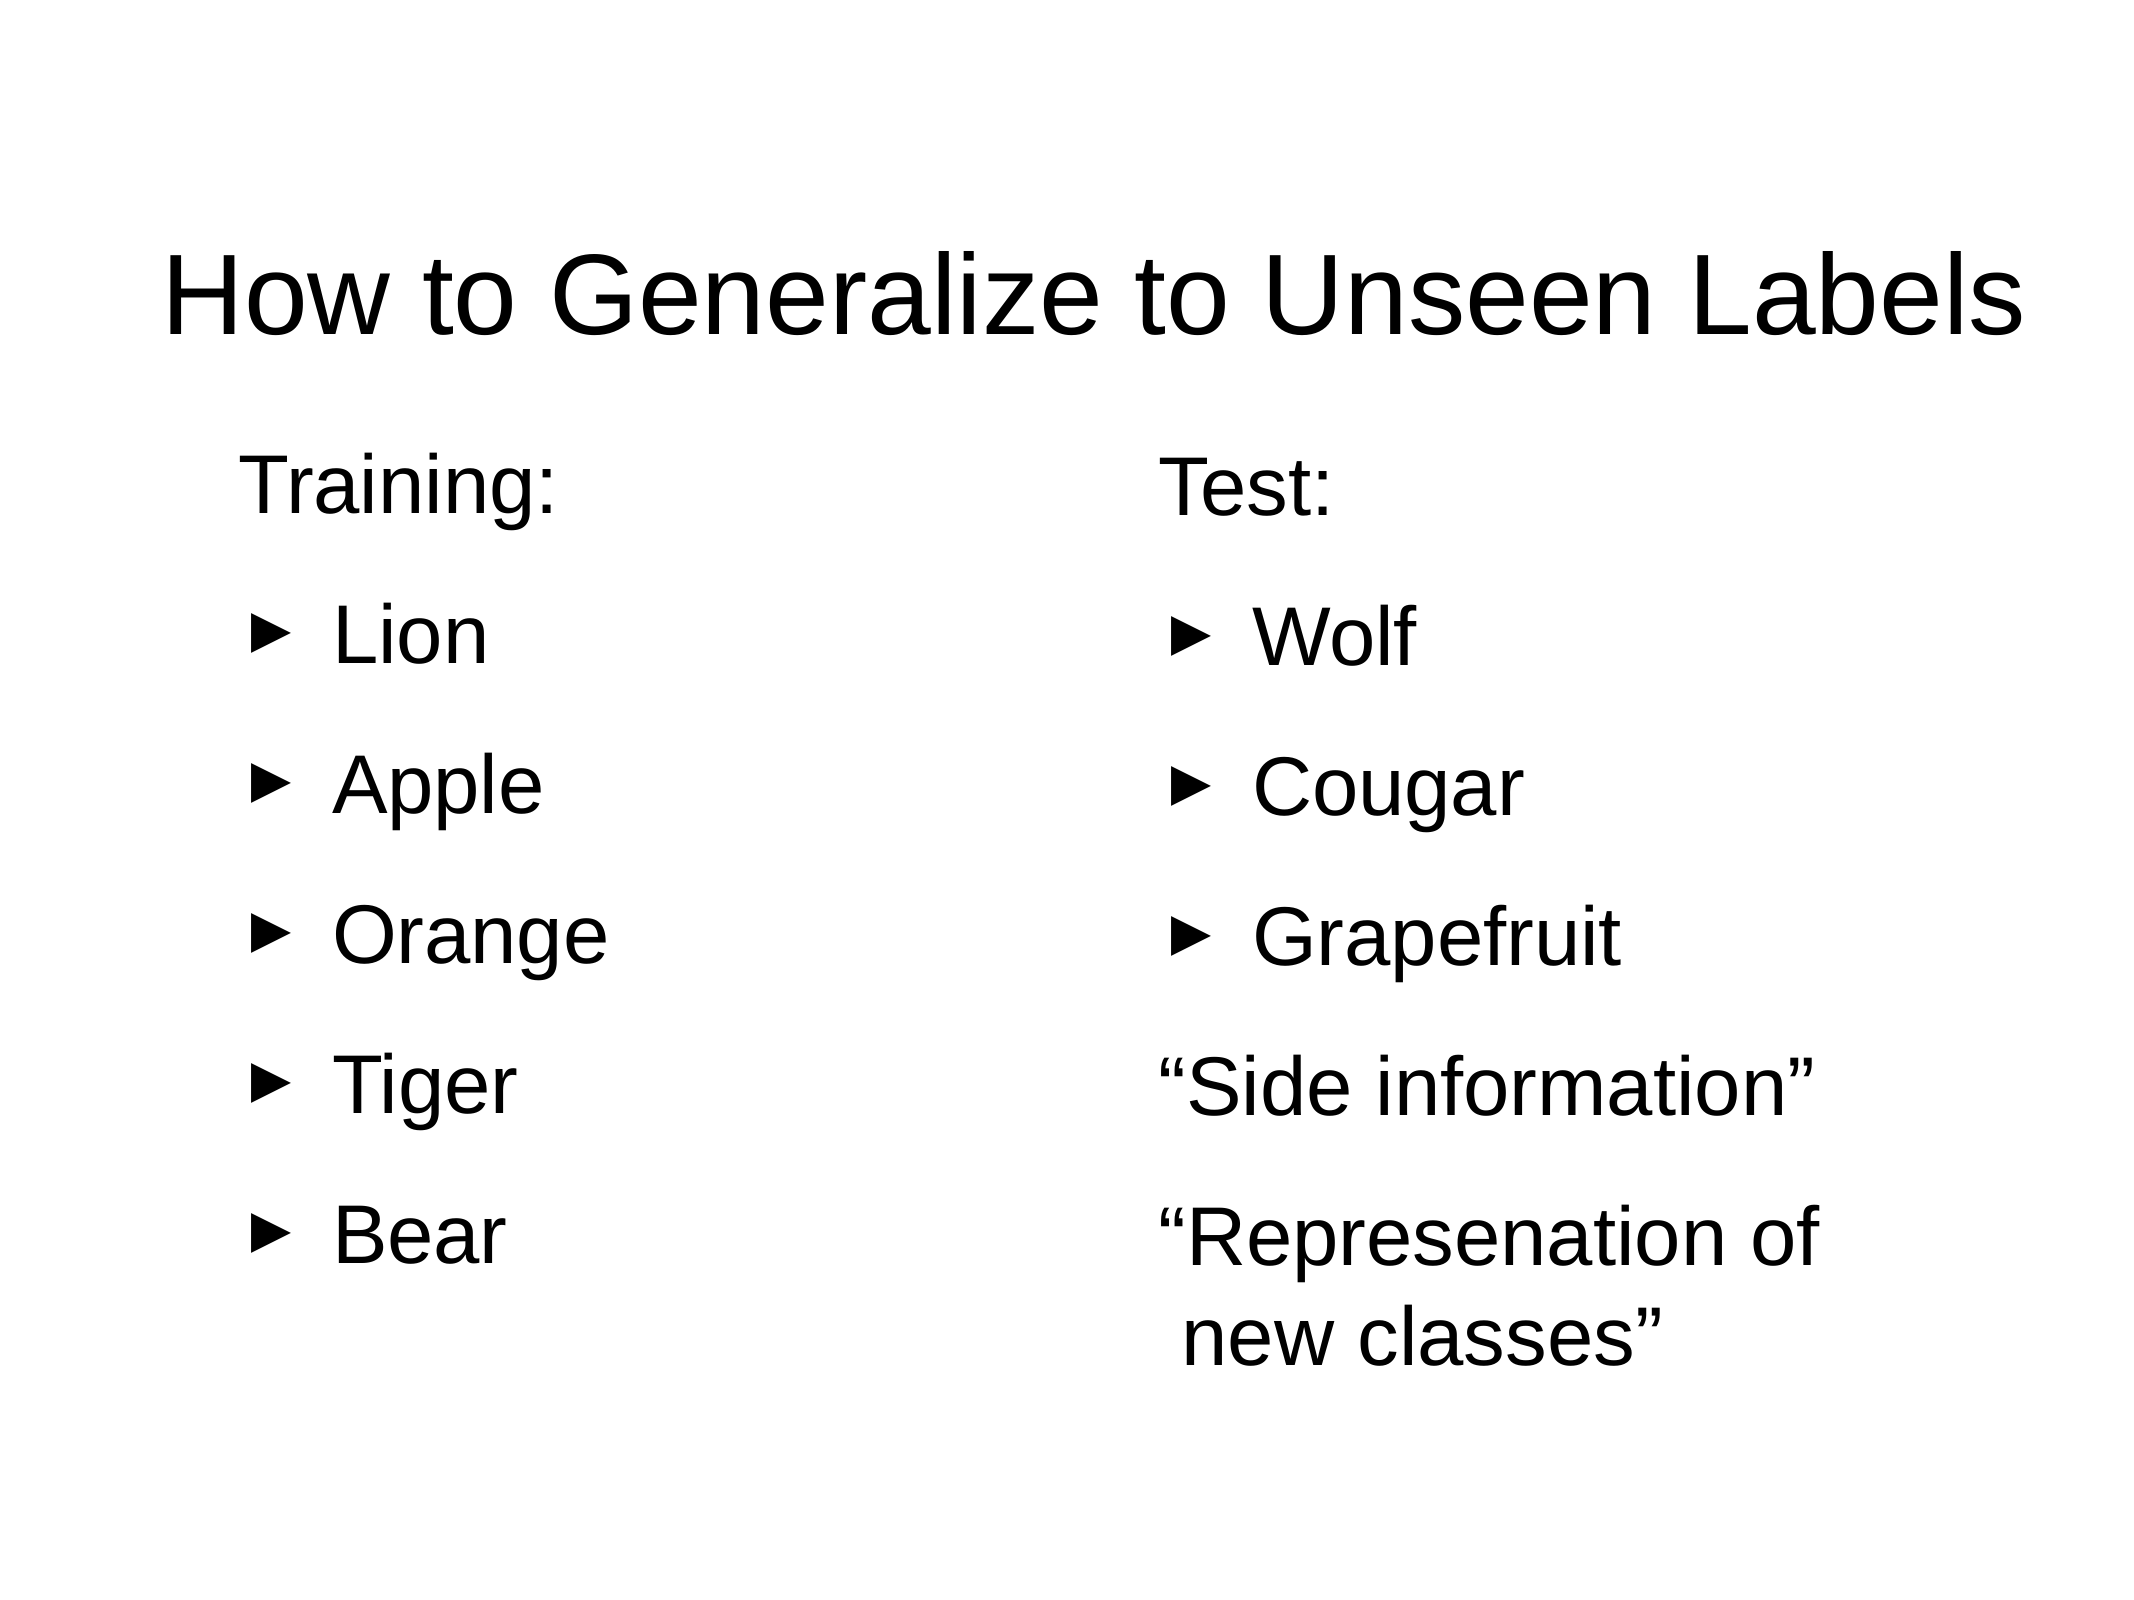

# How to Generalize to Unseen Labels
Training:
Lion
Apple
Orange
Tiger
Bear
Test:
Wolf
Cougar
Grapefruit
“Side information”
“Represenation of
 new classes”